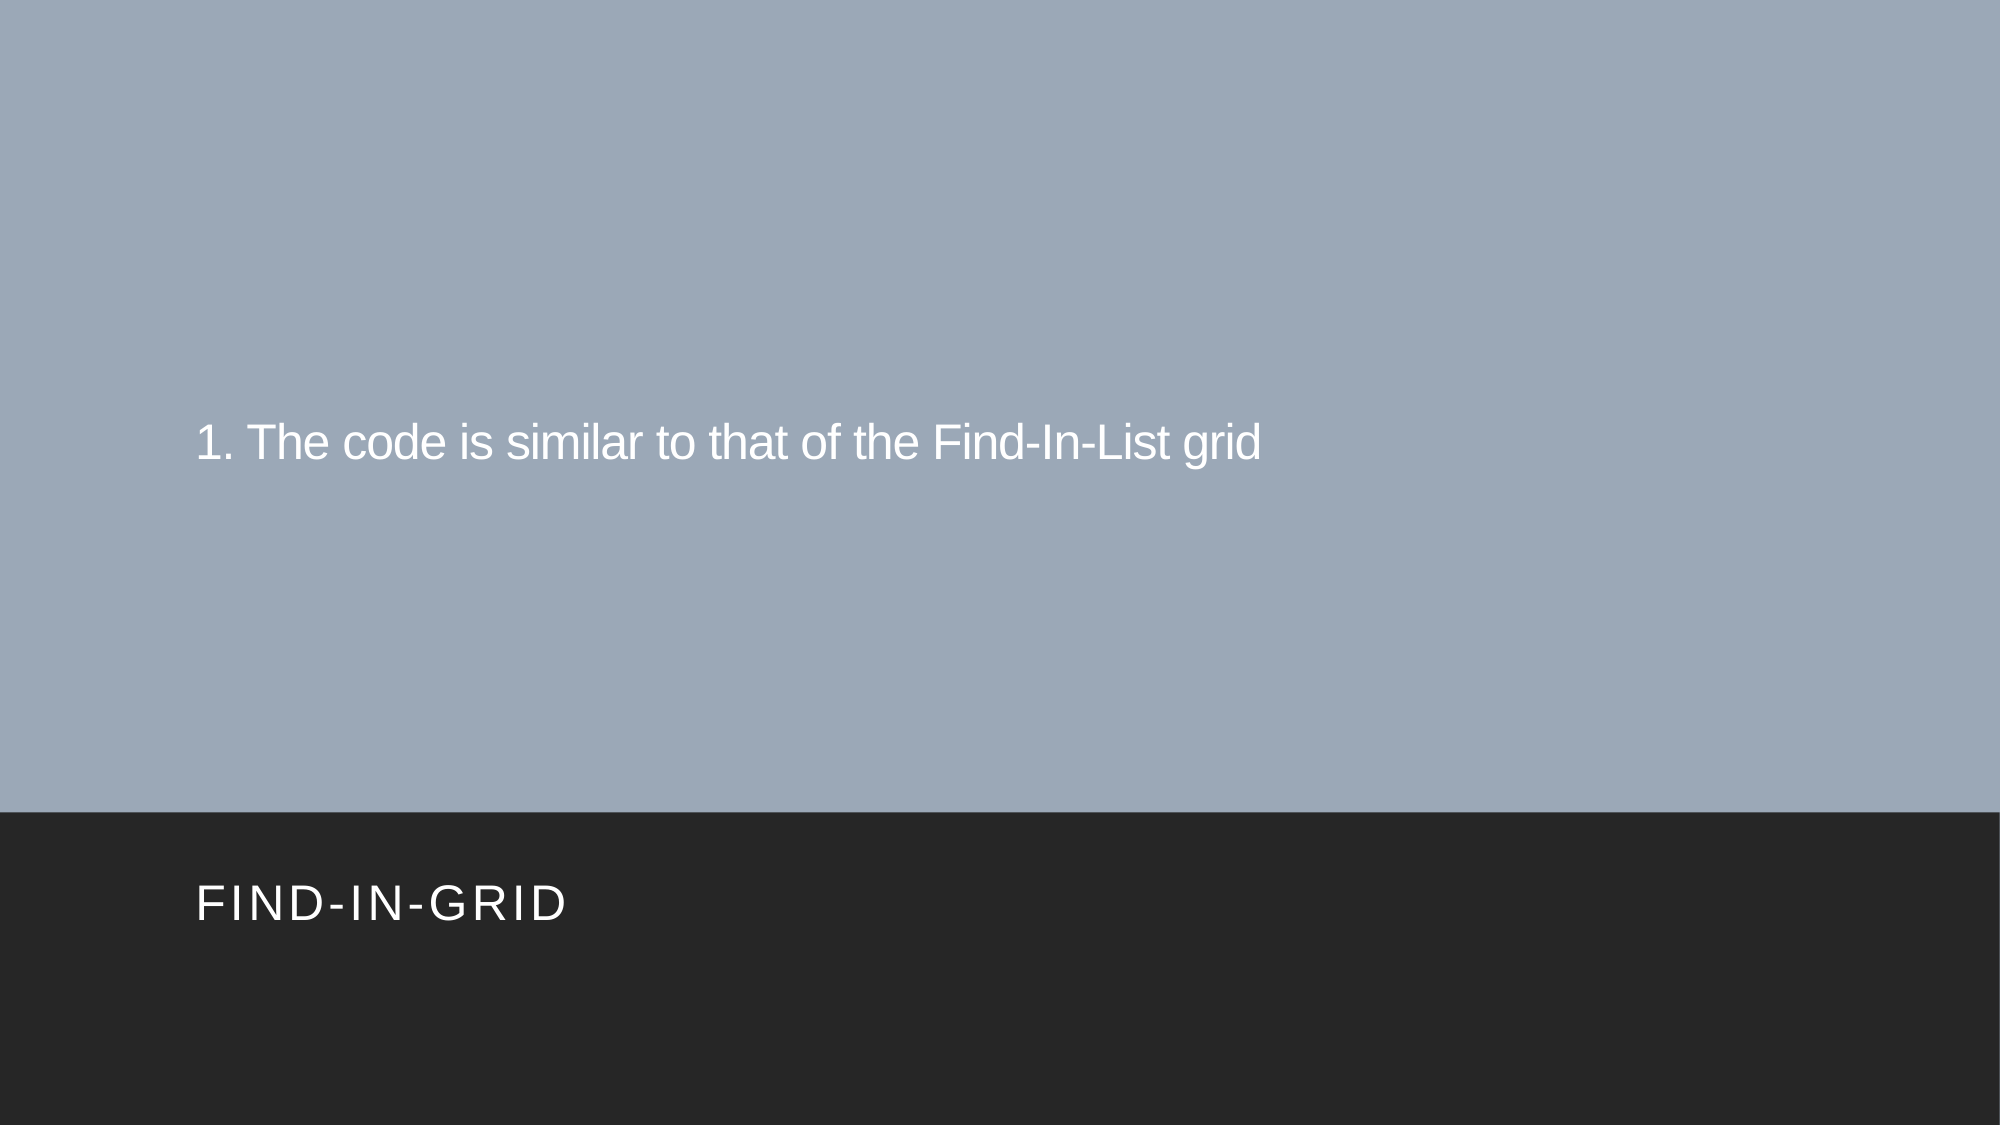

# 1. The code is similar to that of the Find-In-List grid

Find-in-Grid